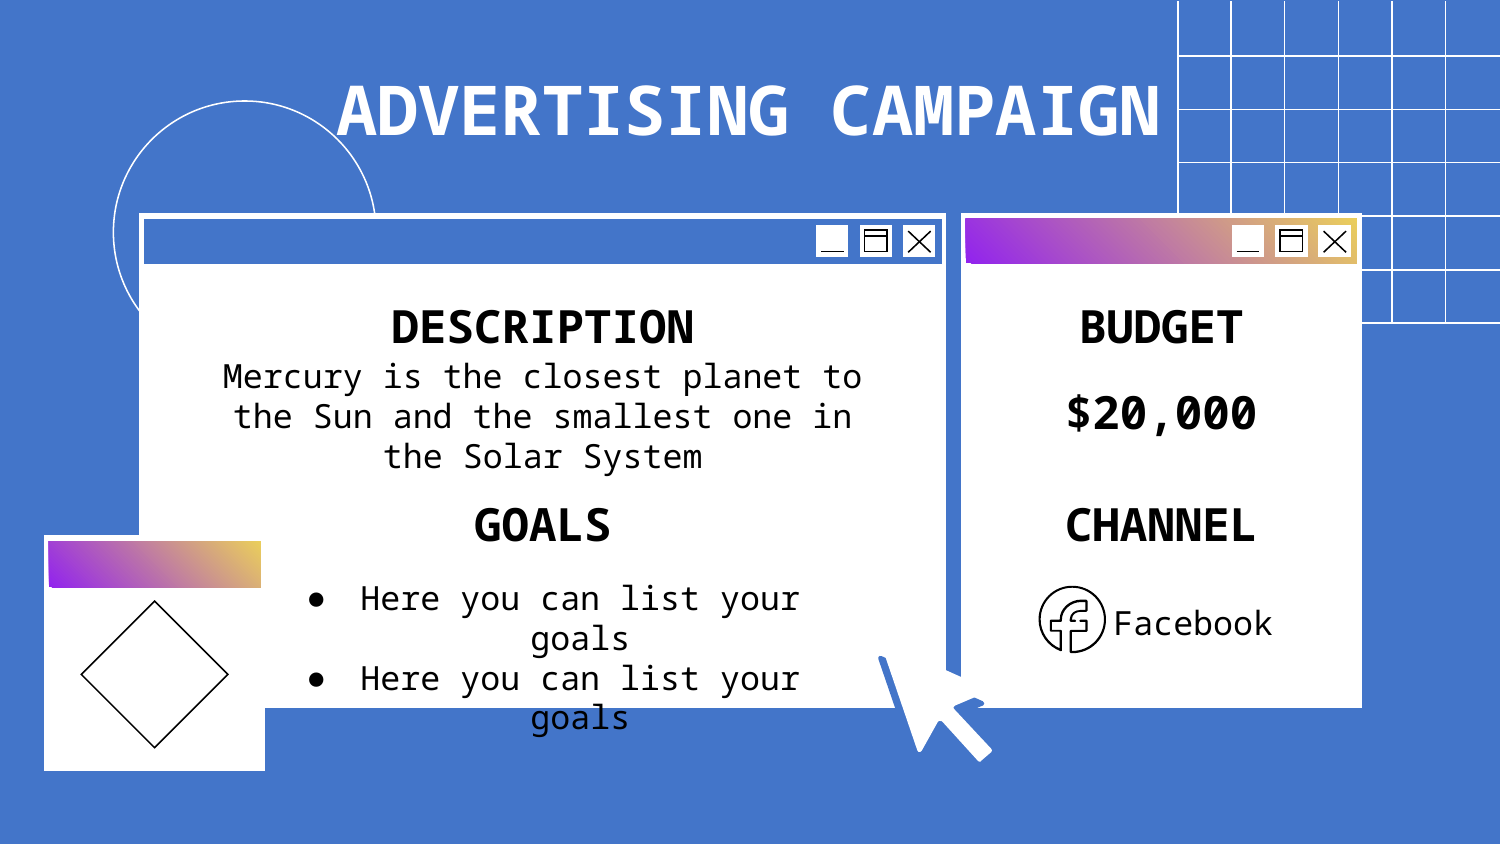

# ADVERTISING CAMPAIGN

DESCRIPTION
BUDGET
Mercury is the closest planet to the Sun and the smallest one in the Solar System
$20,000
GOALS
CHANNEL

Here you can list your goals
Here you can list your goals

Facebook